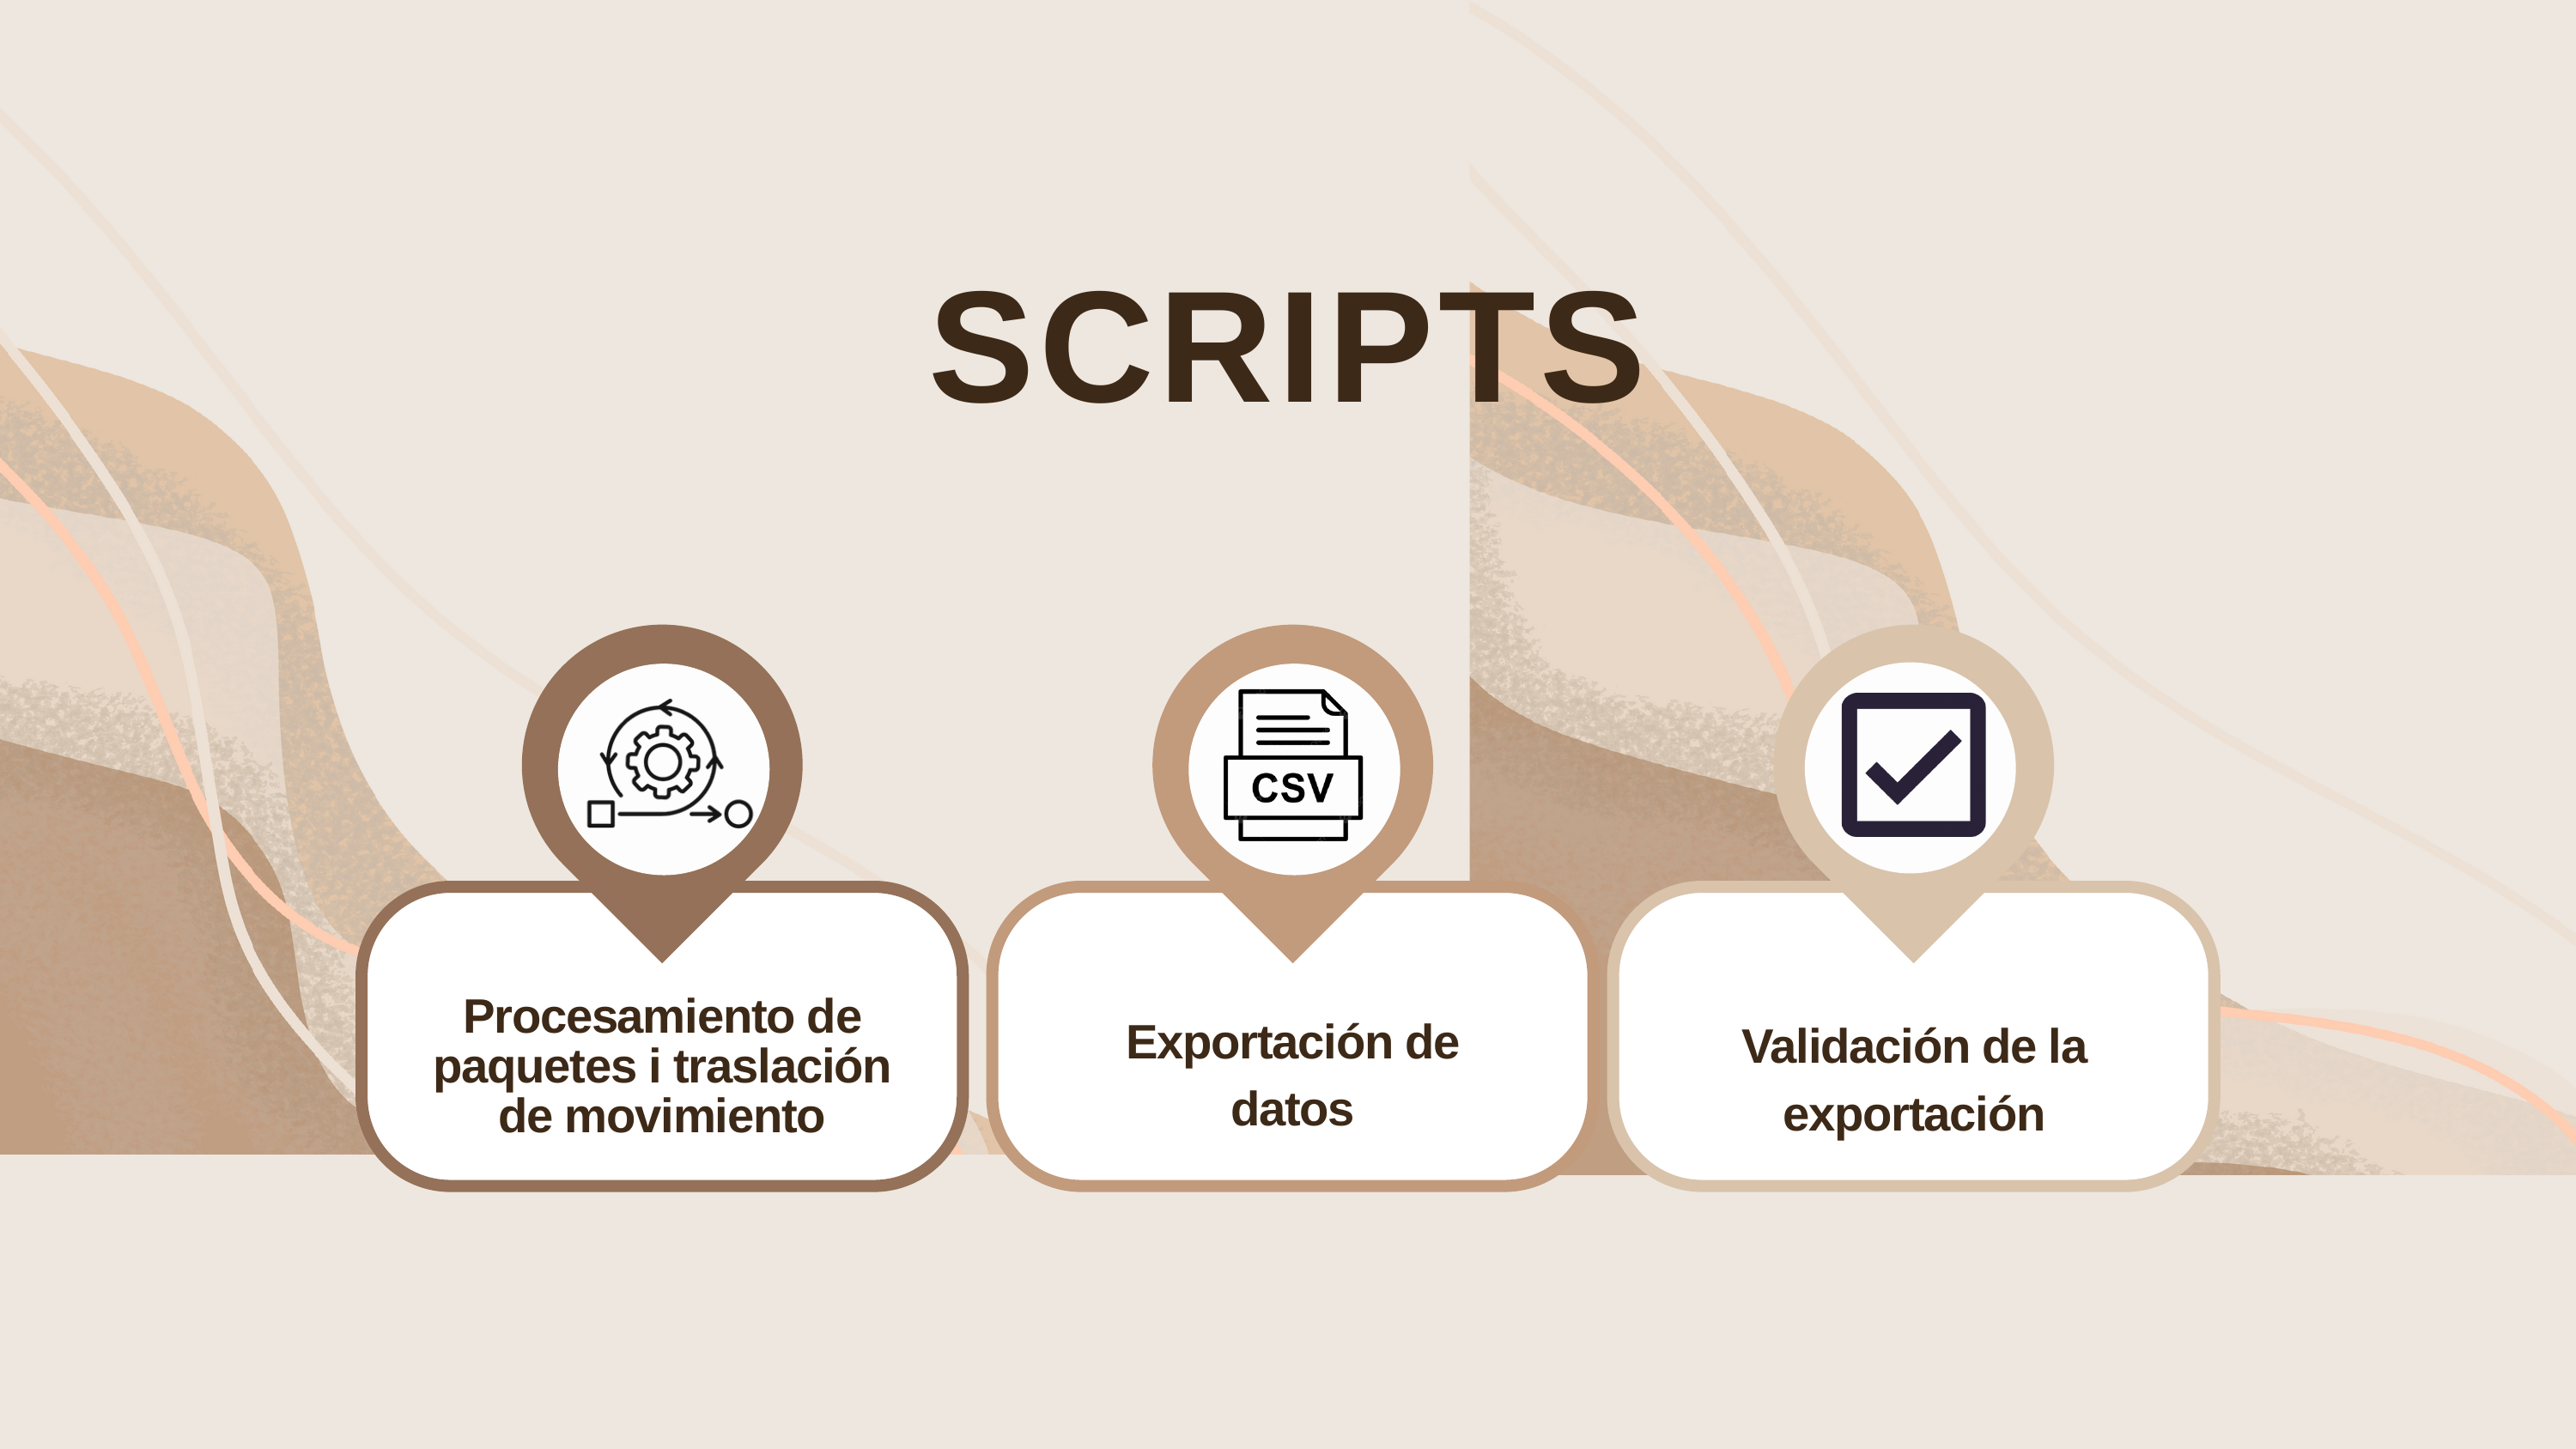

SCRIPTS

Procesamiento de paquetes i traslación de movimiento
Exportación de datos
Validación de la exportación